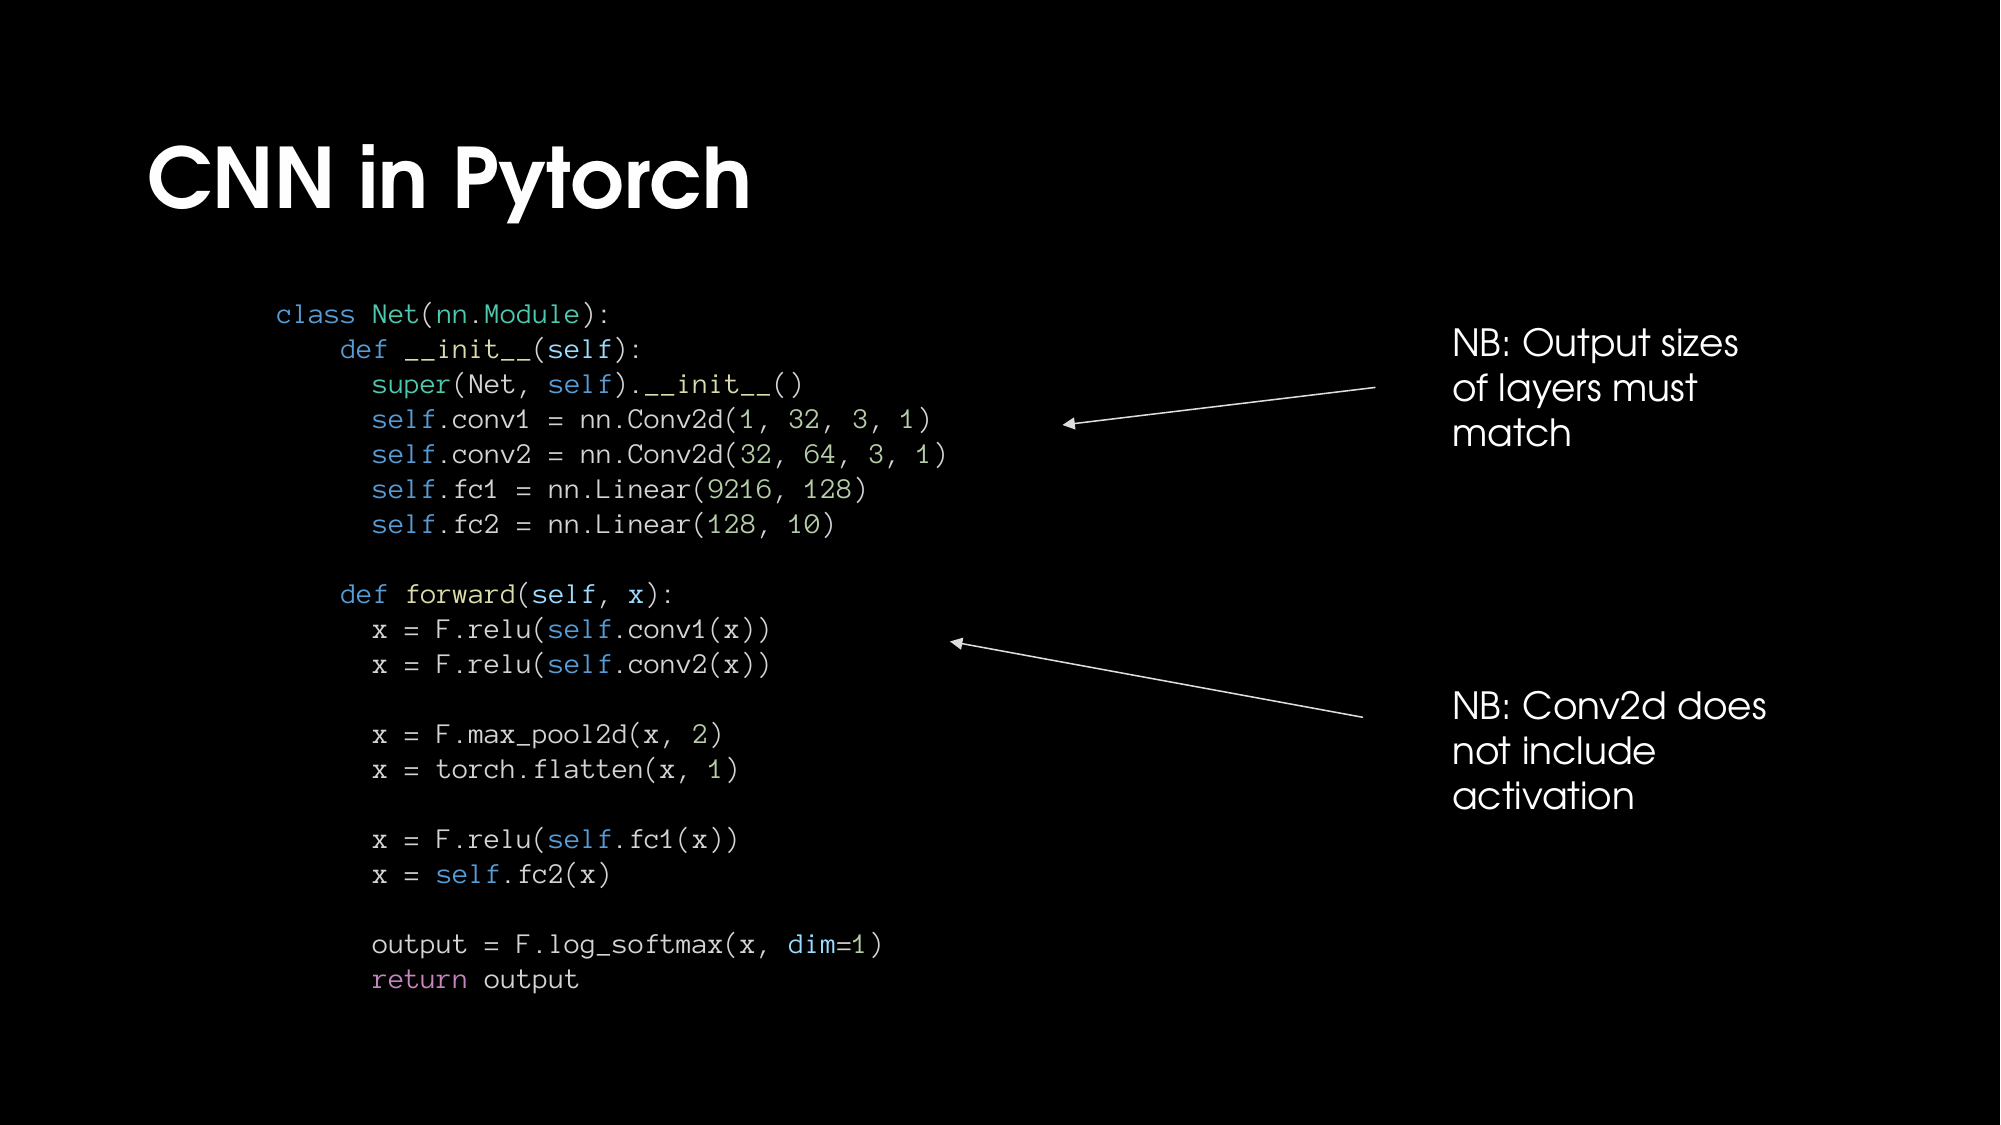

# CNN in Pytorch
class Net(nn.Module):
    def __init__(self):
      super(Net, self).__init__()
      self.conv1 = nn.Conv2d(1, 32, 3, 1)
      self.conv2 = nn.Conv2d(32, 64, 3, 1)
      self.fc1 = nn.Linear(9216, 128)
      self.fc2 = nn.Linear(128, 10)
    def forward(self, x):
      x = F.relu(self.conv1(x))
      x = F.relu(self.conv2(x))
      x = F.max_pool2d(x, 2)
      x = torch.flatten(x, 1)
      x = F.relu(self.fc1(x))
      x = self.fc2(x)
      output = F.log_softmax(x, dim=1)
      return output
NB: Output sizes of layers must match
NB: Conv2d does not include activation